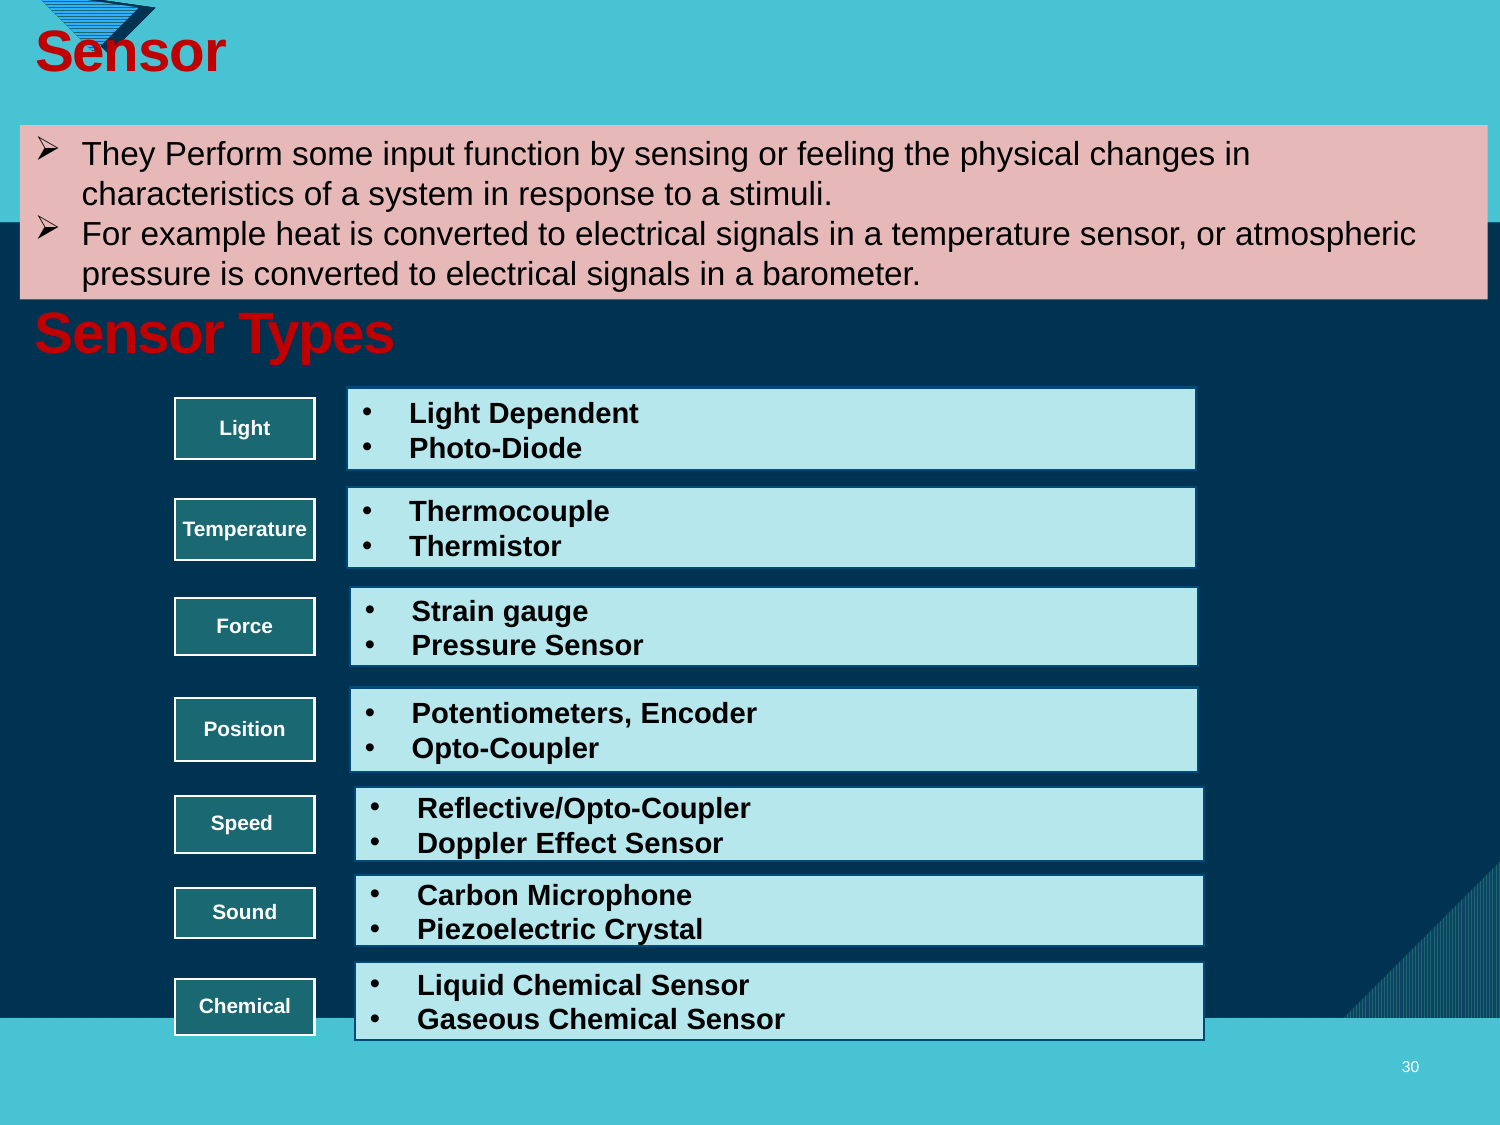

# Sensor
They Perform some input function by sensing or feeling the physical changes in characteristics of a system in response to a stimuli.
For example heat is converted to electrical signals in a temperature sensor, or atmospheric pressure is converted to electrical signals in a barometer.
Sensor Types
Light
Temperature
Force
Position
Speed
Sound
Chemical
Light Dependent
Photo-Diode
Thermocouple
Thermistor
Strain gauge
Pressure Sensor
Potentiometers, Encoder
Opto-Coupler
Reflective/Opto-Coupler
Doppler Effect Sensor
Carbon Microphone
Piezoelectric Crystal
Liquid Chemical Sensor
Gaseous Chemical Sensor
30